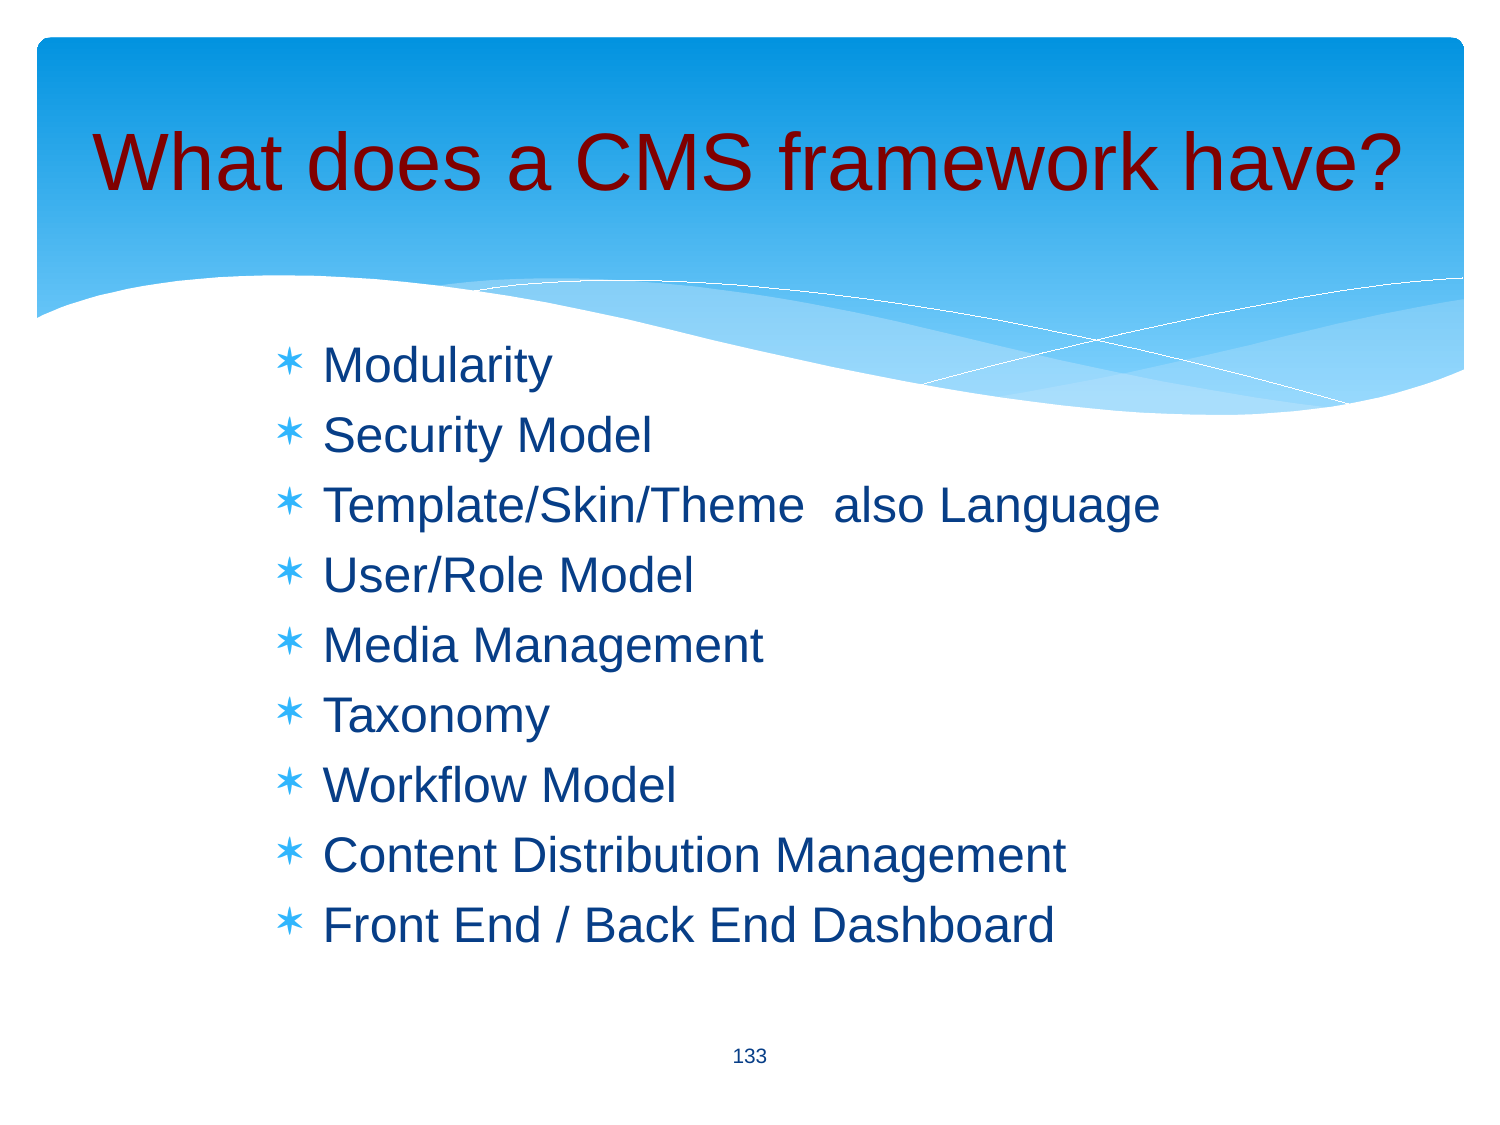

# What does a CMS framework have?
Modularity
Security Model
Template/Skin/Theme  also Language
User/Role Model
Media Management
Taxonomy
Workflow Model
Content Distribution Management
Front End / Back End Dashboard
133